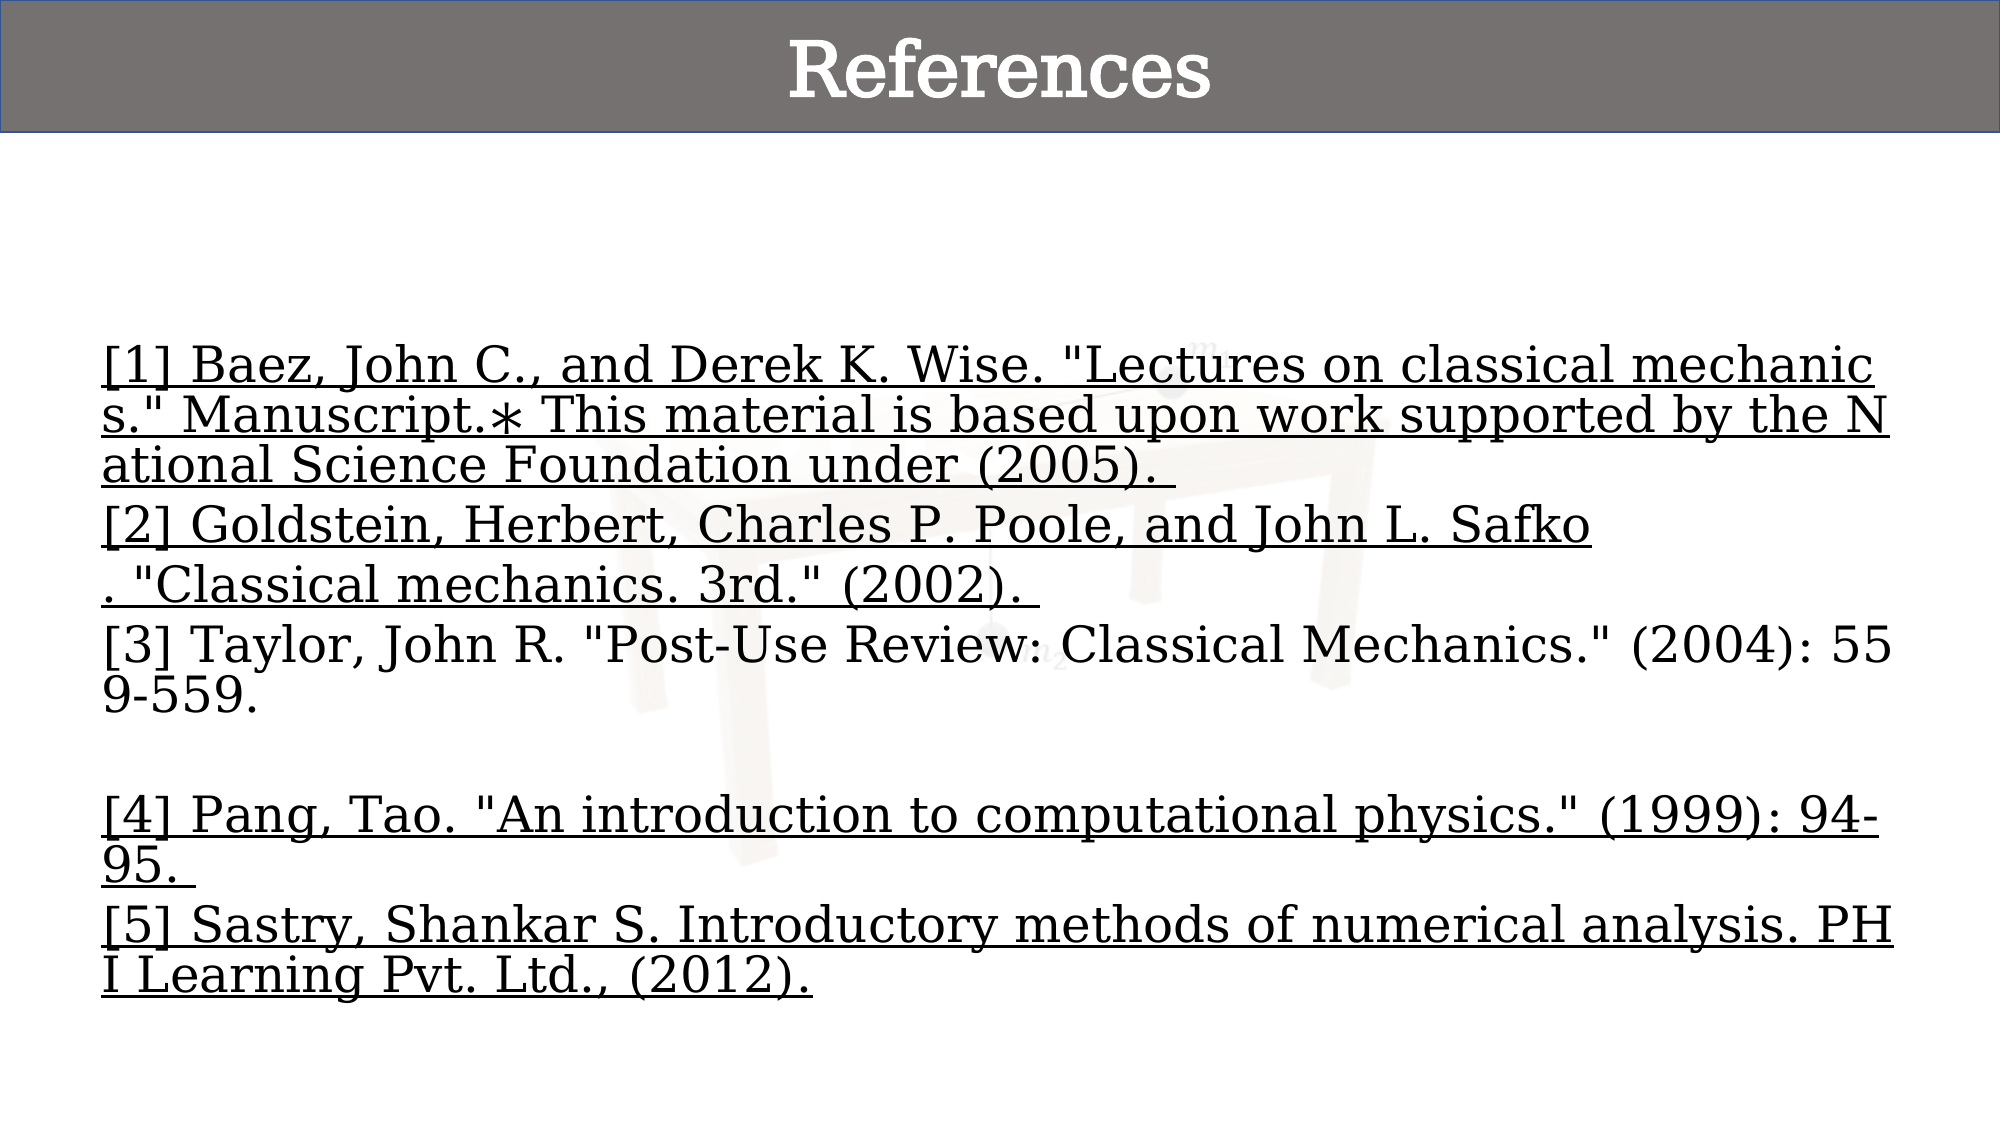

References
Questions
[1] Baez, John C., and Derek K. Wise. "Lectures on classical mechanics." Manuscript.∗ This material is based upon work supported by the National Science Foundation under (2005).
[2] Goldstein, Herbert, Charles P. Poole, and John L. Safko. "Classical mechanics. 3rd." (2002).
[3] Taylor, John R. "Post-Use Review: Classical Mechanics." (2004): 559-559.
[4] Pang, Tao. "An introduction to computational physics." (1999): 94-95.
[5] Sastry, Shankar S. Introductory methods of numerical analysis. PHI Learning Pvt. Ltd., (2012).